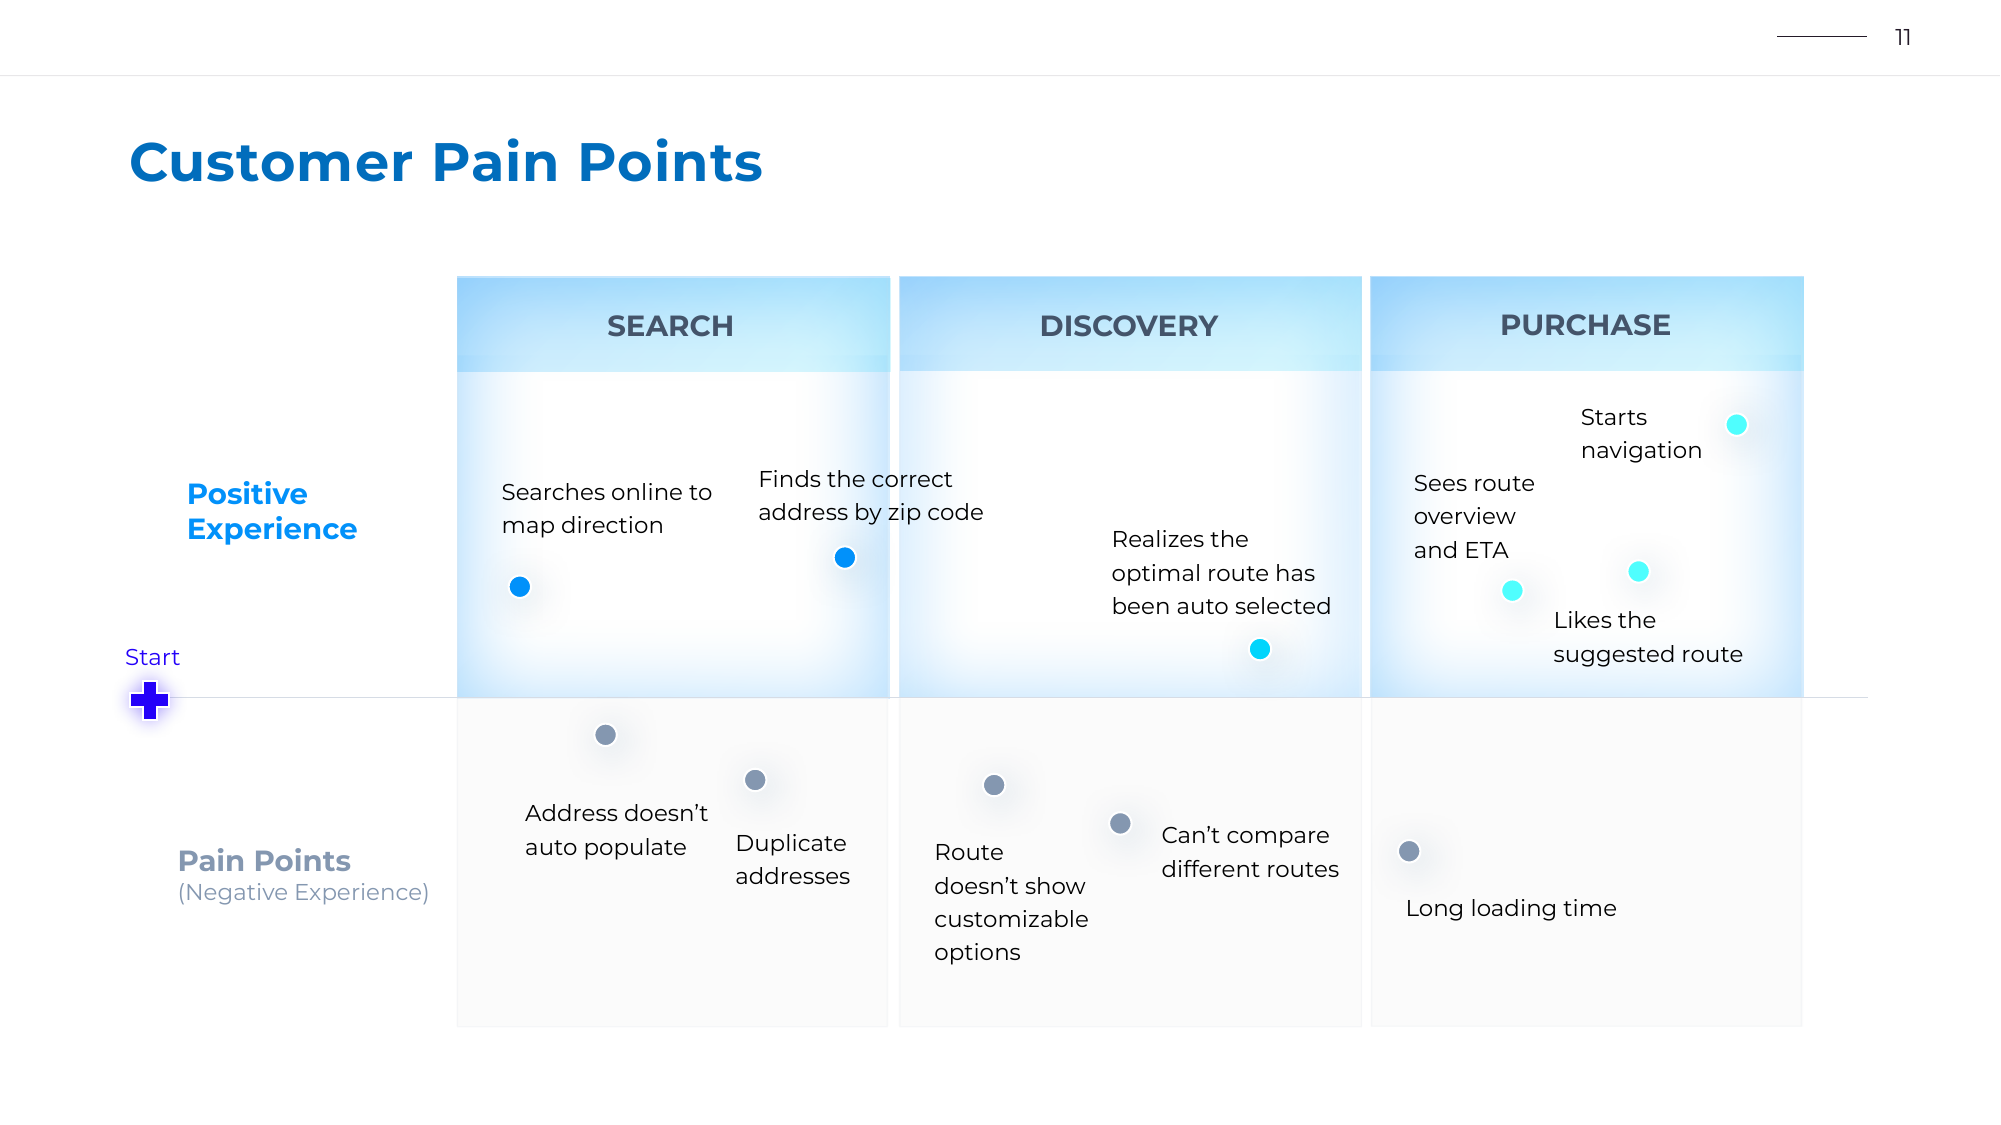

Customer Pain Points

PURCHASE
DISCOVERY
SEARCH
Starts navigation

Start

Finds the correct address by zip code
Sees route overview and ETA
Searches online to map direction
Positive
Experience
Realizes the optimal route has been auto selected
Likes the suggested route

Address doesn’t auto populate
Can’t compare different routes
Duplicate addresses
Route doesn’t show customizable options
Pain Points
(Negative Experience)
Long loading time